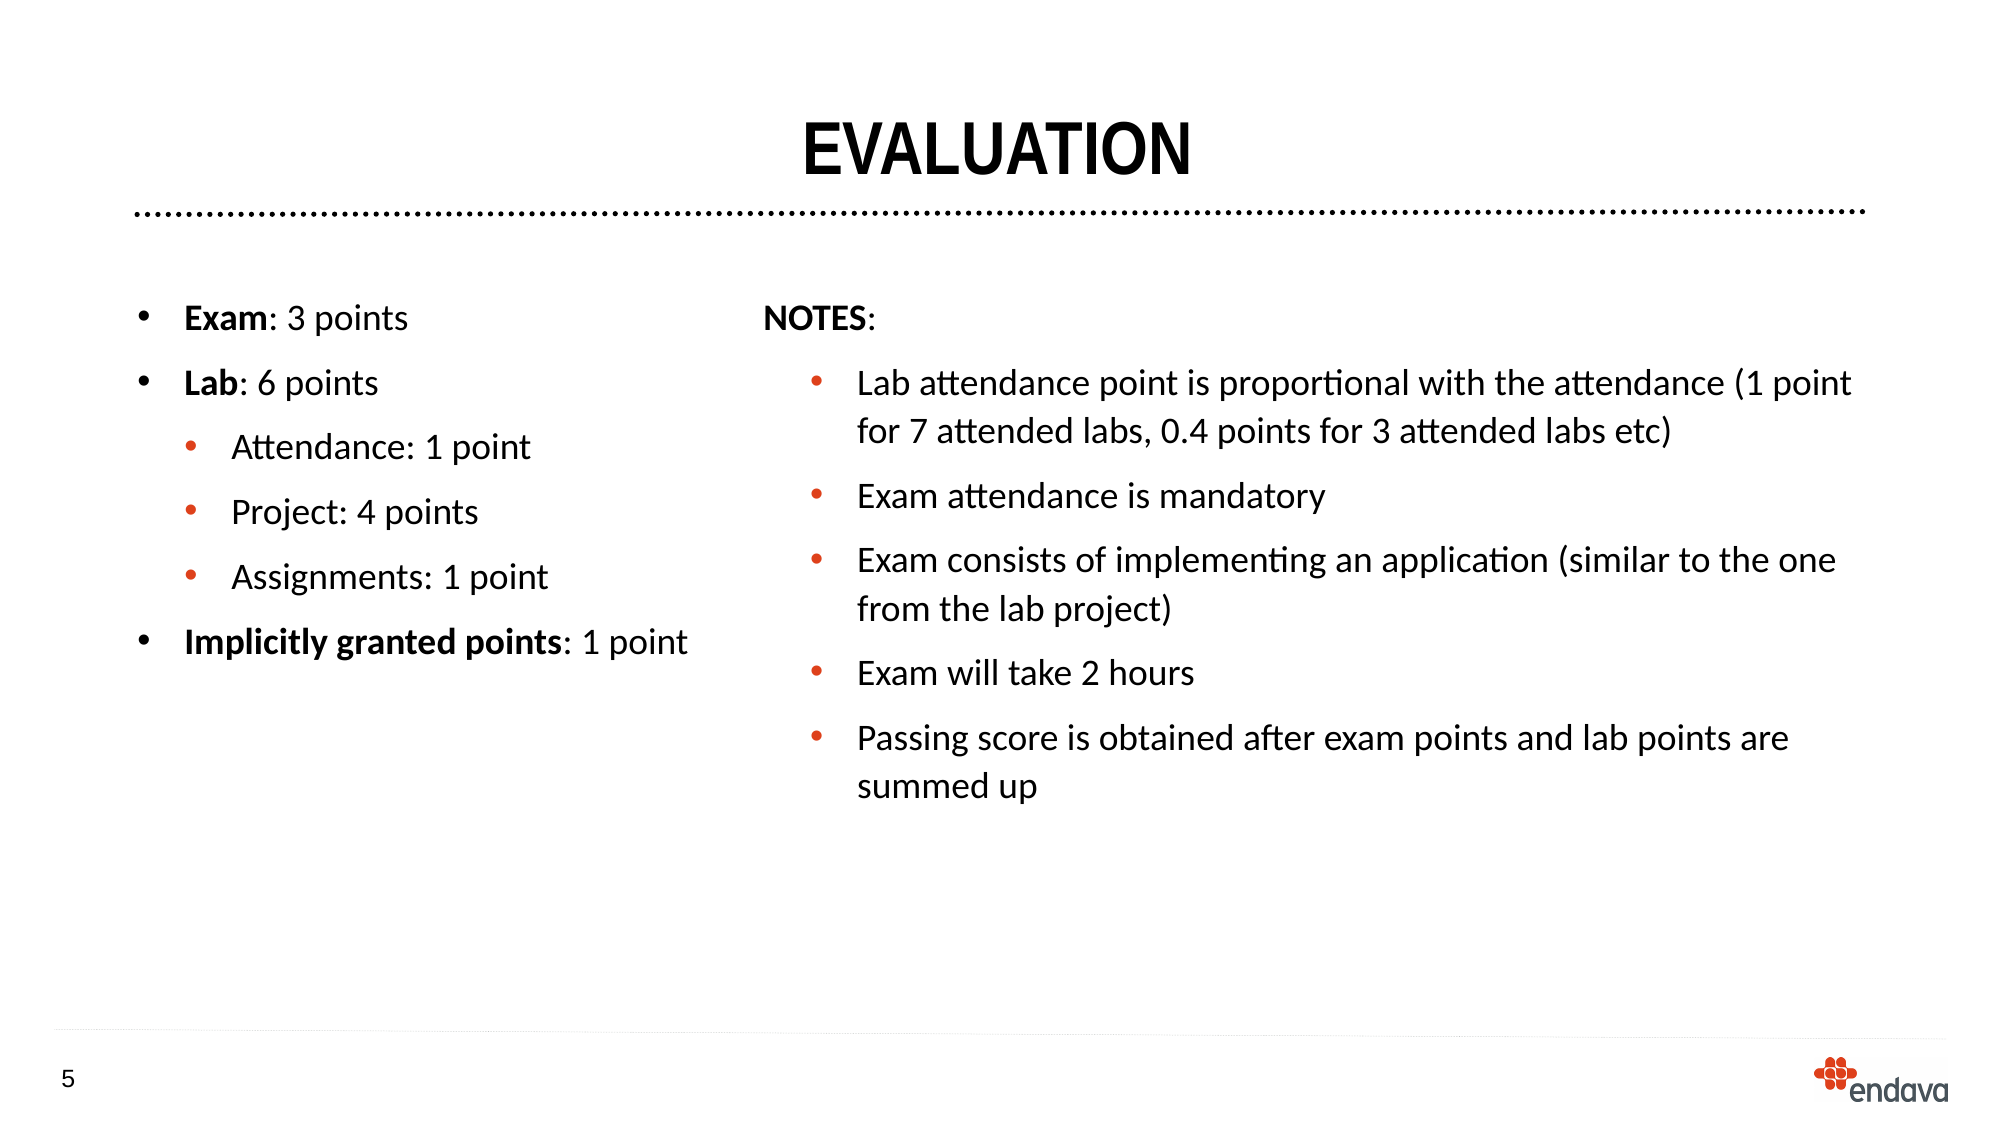

# evaluation

Exam: 3 points
Lab: 6 points
Attendance: 1 point
Project: 4 points
Assignments: 1 point
Implicitly granted points: 1 point

NOTES:
Lab attendance point is proportional with the attendance (1 point for 7 attended labs, 0.4 points for 3 attended labs etc)
Exam attendance is mandatory
Exam consists of implementing an application (similar to the one from the lab project)
Exam will take 2 hours
Passing score is obtained after exam points and lab points are summed up